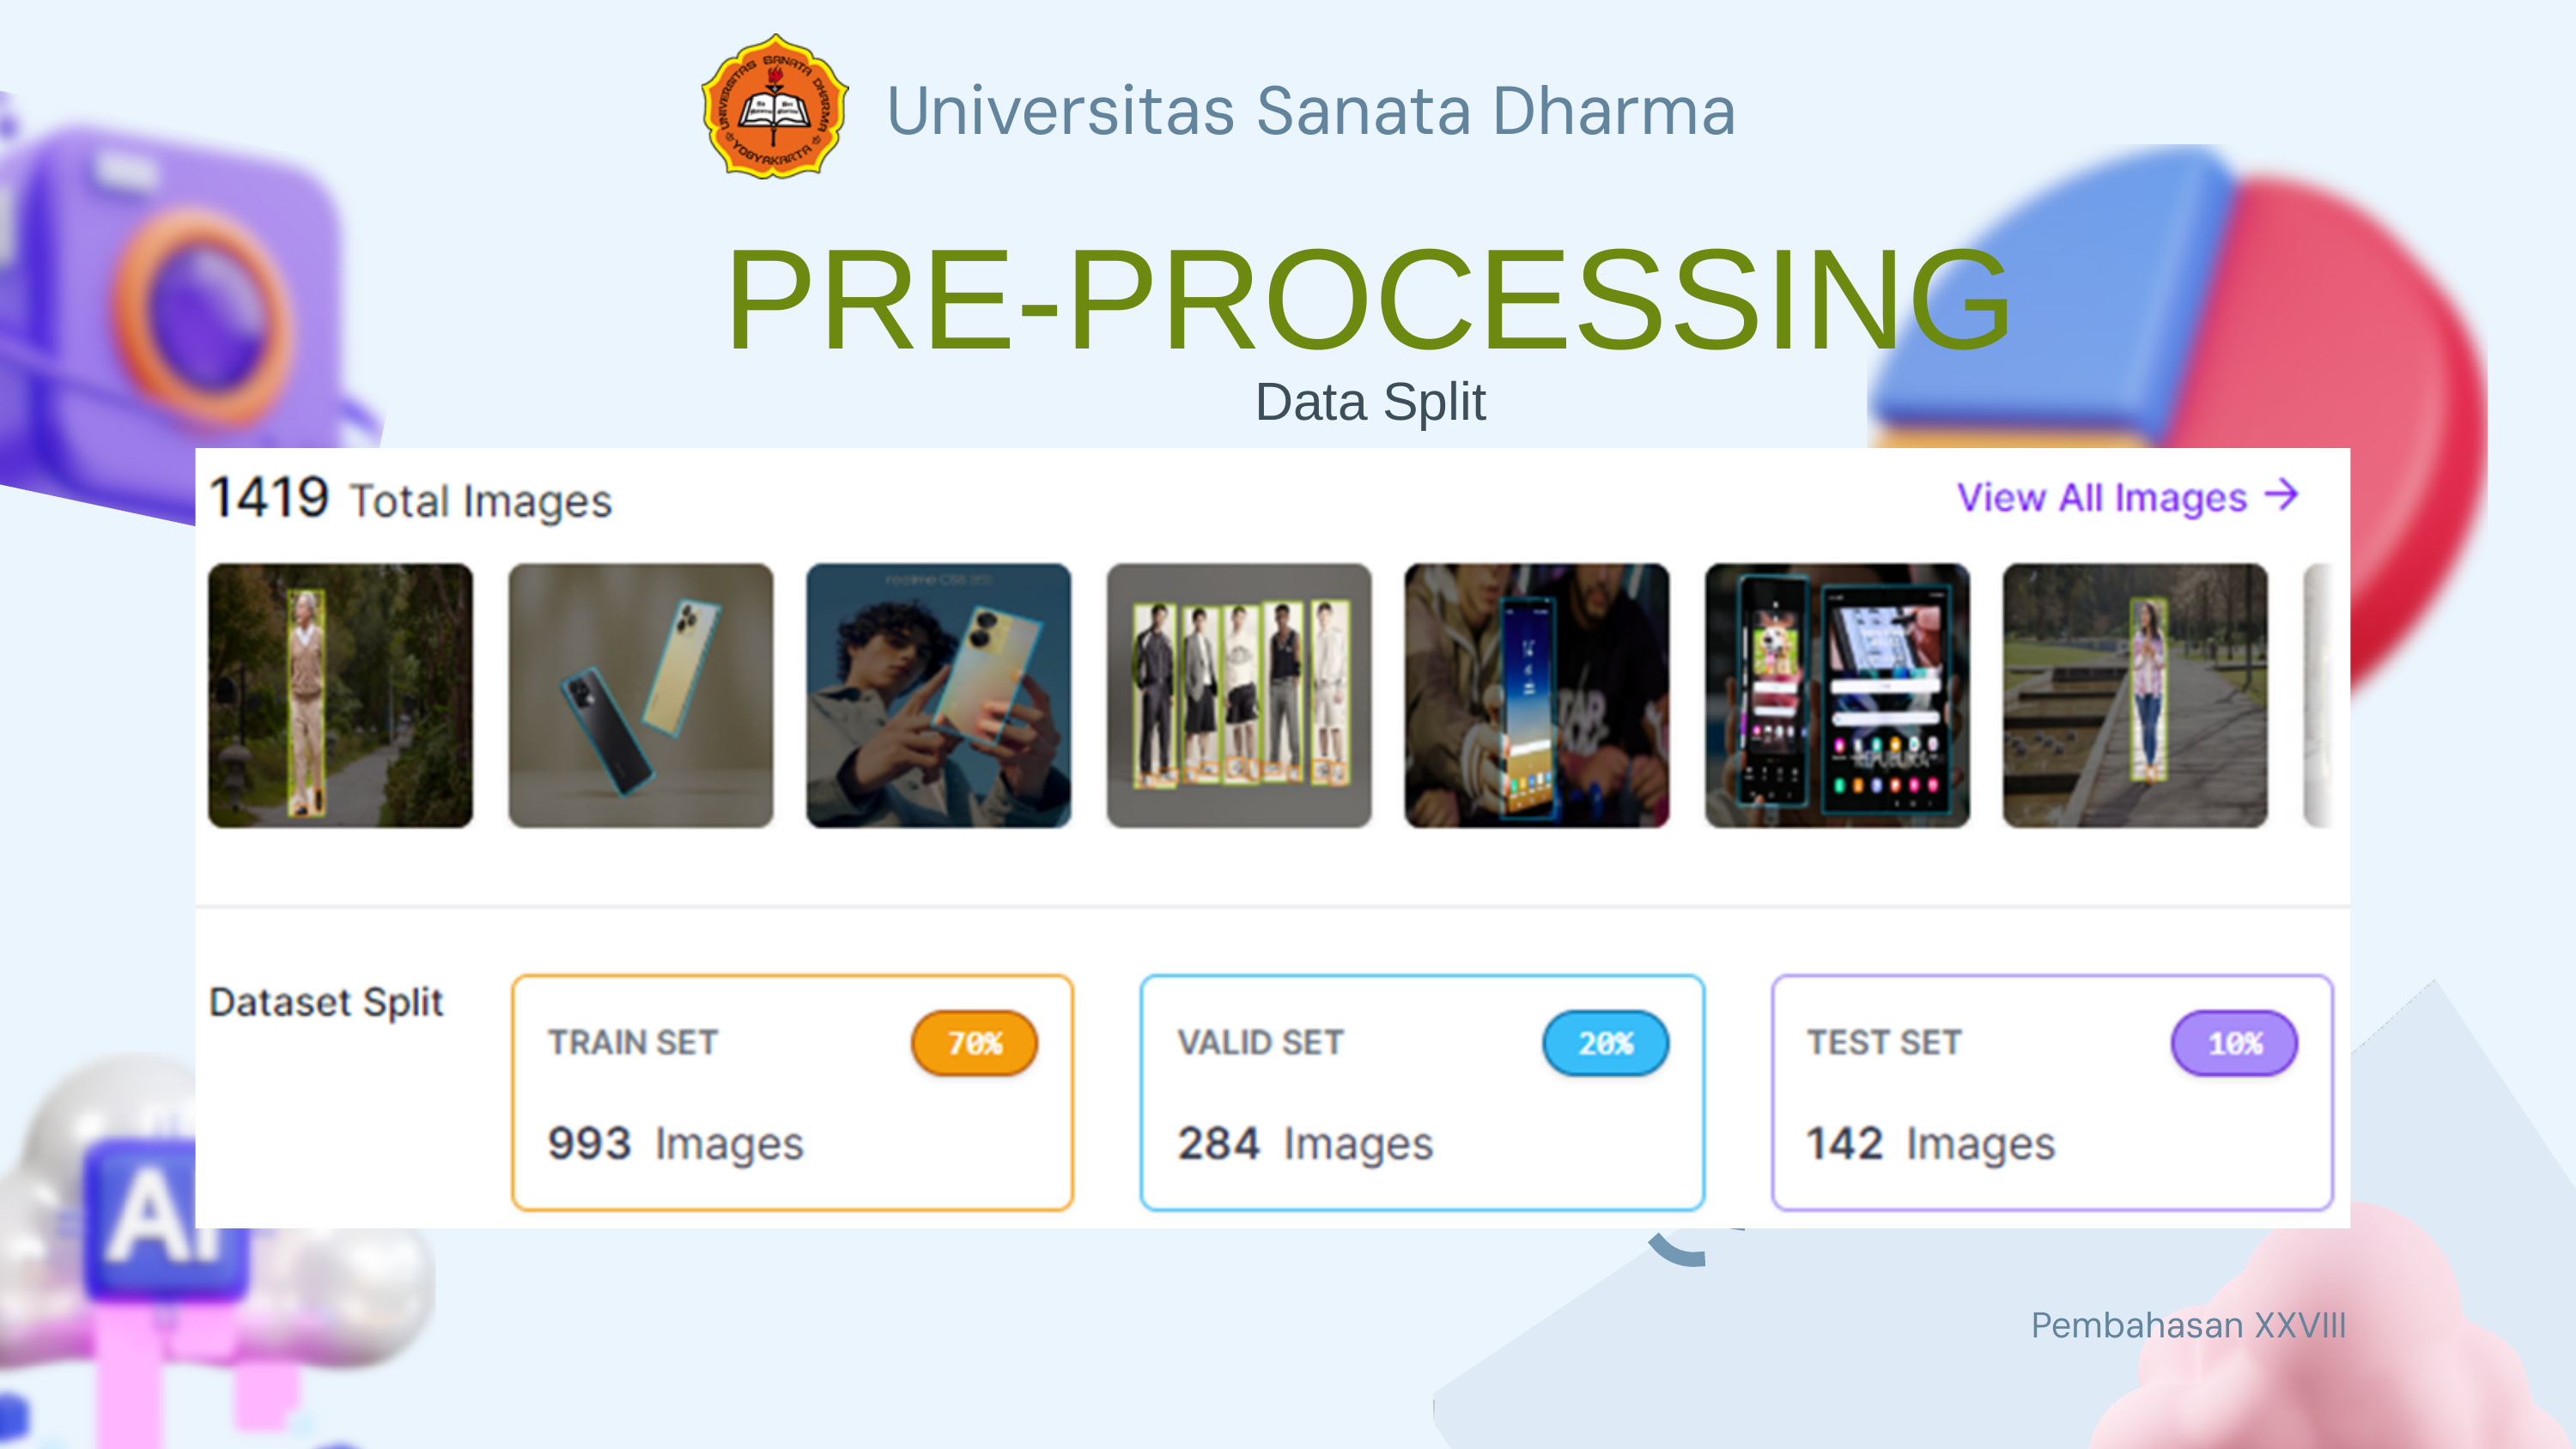

Universitas Sanata Dharma

PRE-PROCESSING
Data Split

Pembahasan XXVIII